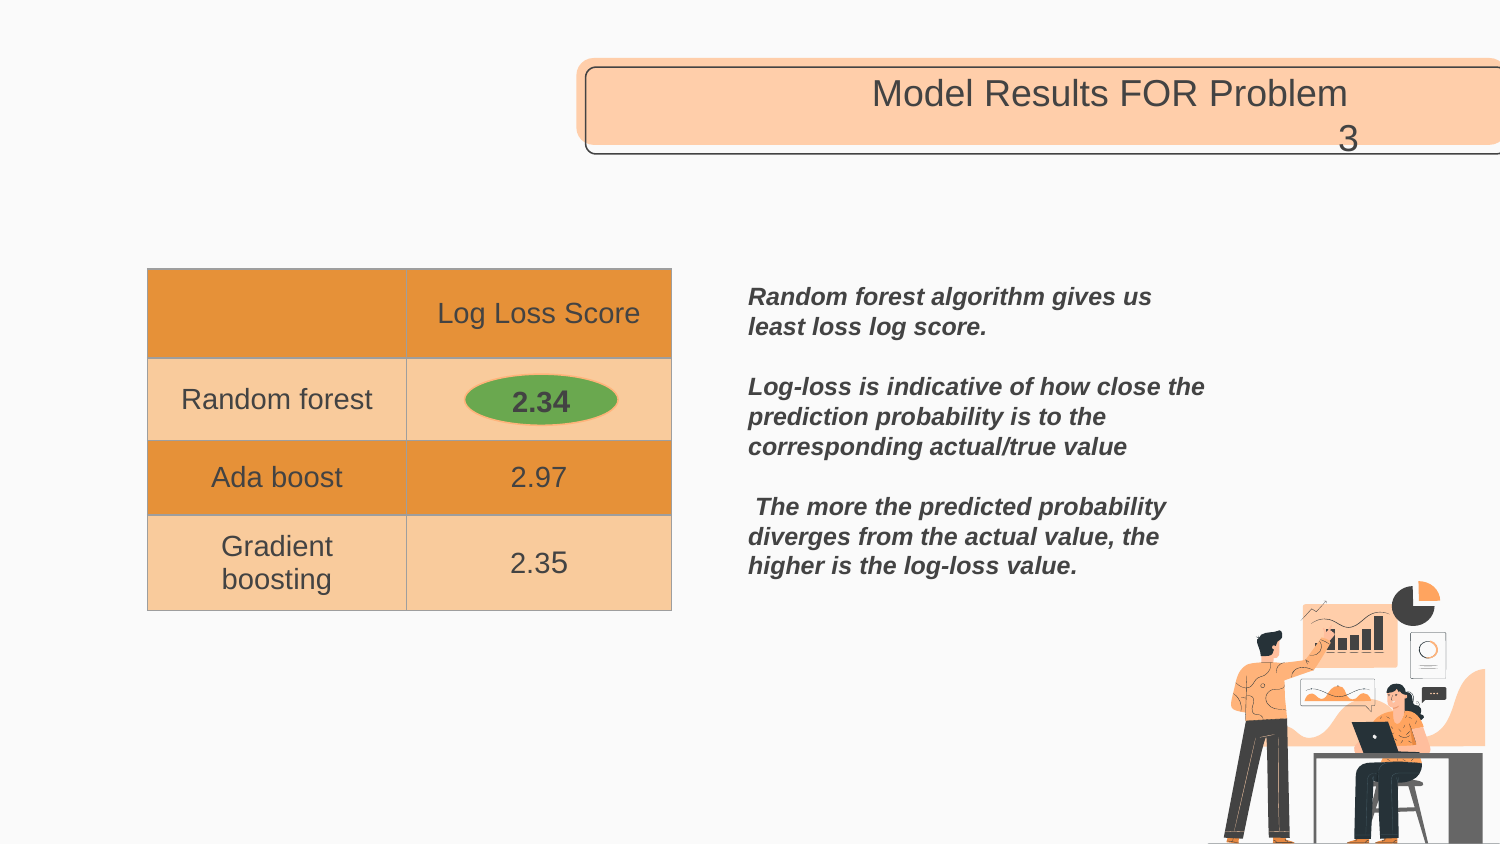

Model Results FOR Problem  3
Random forest algorithm gives us least loss log score.

Log-loss is indicative of how close the prediction probability is to the corresponding actual/true value

 The more the predicted probability diverges from the actual value, the higher is the log-loss value.
|  | Log Loss Score |
| --- | --- |
| Random forest |  |
| Ada boost | 2.97 |
| Gradient boosting | 2.35 |
2.34